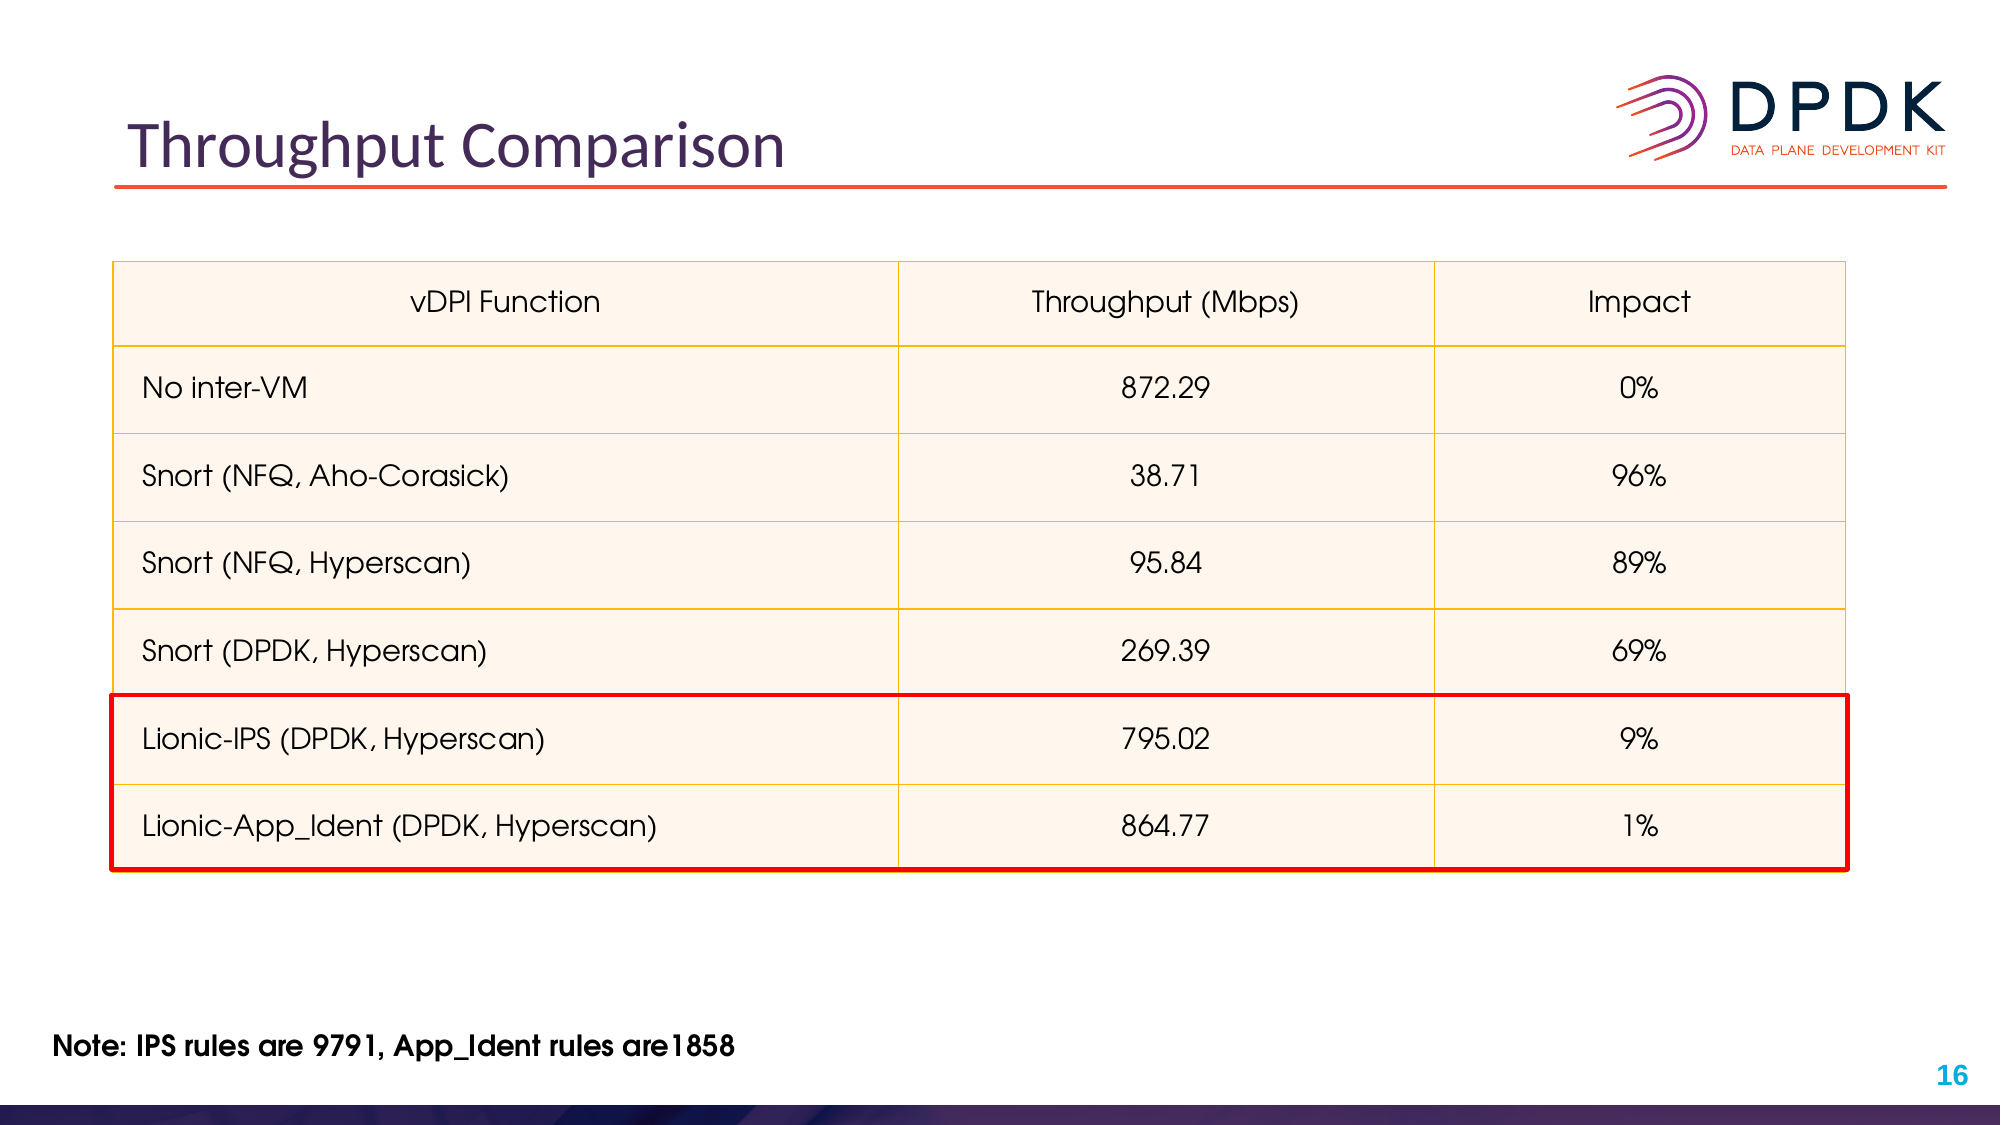

# Throughput Comparison
| vDPI Function | Throughput (Mbps) | Impact |
| --- | --- | --- |
| No inter-VM | 872.29 | 0% |
| Snort (NFQ, Aho-Corasick) | 38.71 | 96% |
| Snort (NFQ, Hyperscan) | 95.84 | 89% |
| Snort (DPDK, Hyperscan) | 269.39 | 69% |
| Lionic-IPS (DPDK, Hyperscan) | 795.02 | 9% |
| Lionic-App\_Ident (DPDK, Hyperscan) | 864.77 | 1% |

Note: IPS rules are 9791, App_Ident rules are1858